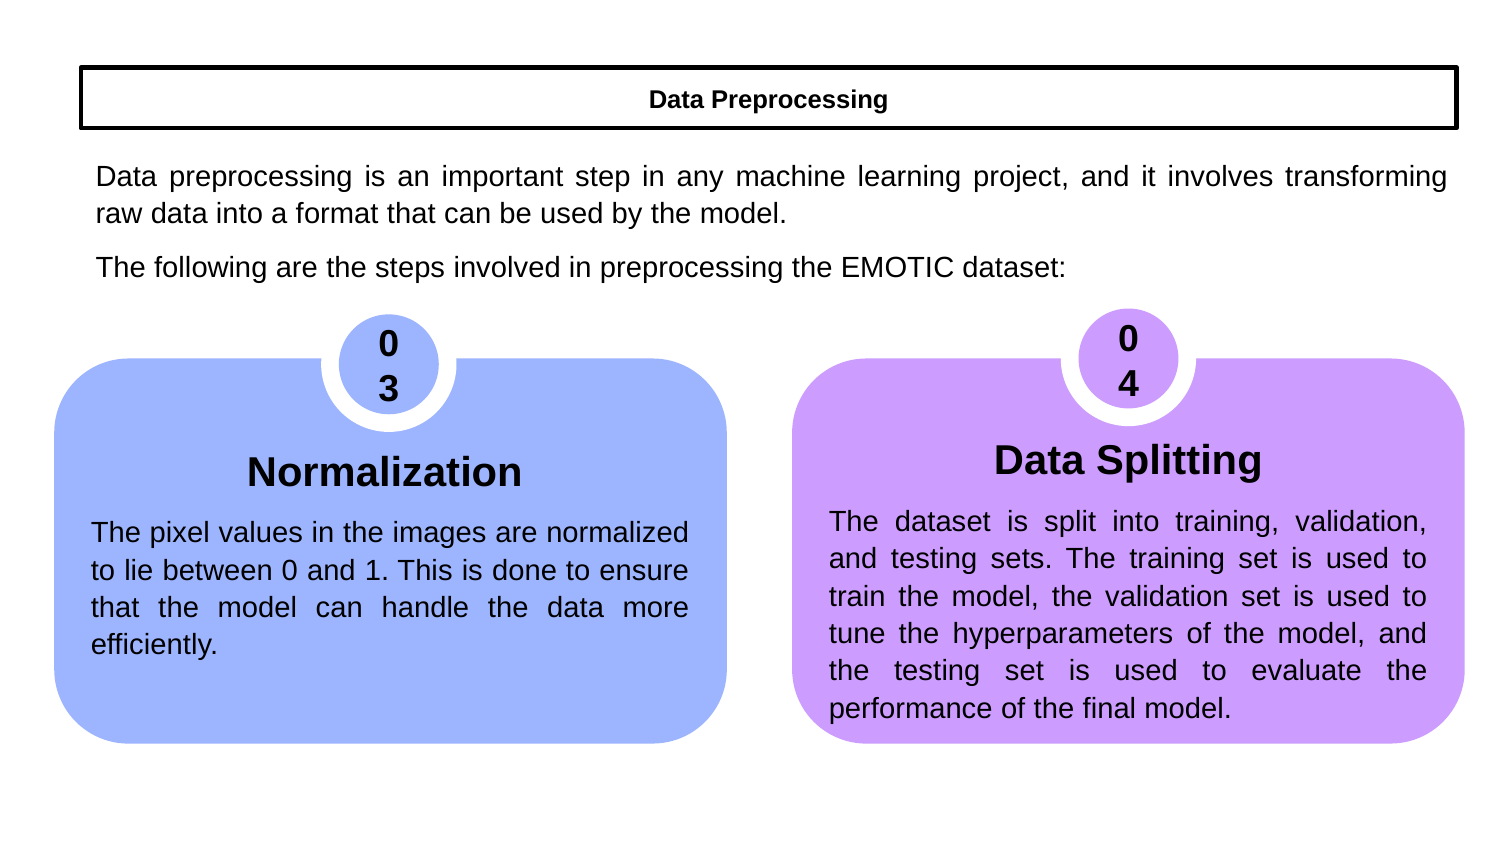

# Data Preprocessing
Data preprocessing is an important step in any machine learning project, and it involves transforming raw data into a format that can be used by the model.
The following are the steps involved in preprocessing the EMOTIC dataset:

04
03
Normalization
The pixel values in the images are normalized to lie between 0 and 1. This is done to ensure that the model can handle the data more efficiently.

Data Splitting
The dataset is split into training, validation, and testing sets. The training set is used to train the model, the validation set is used to tune the hyperparameters of the model, and the testing set is used to evaluate the performance of the final model.